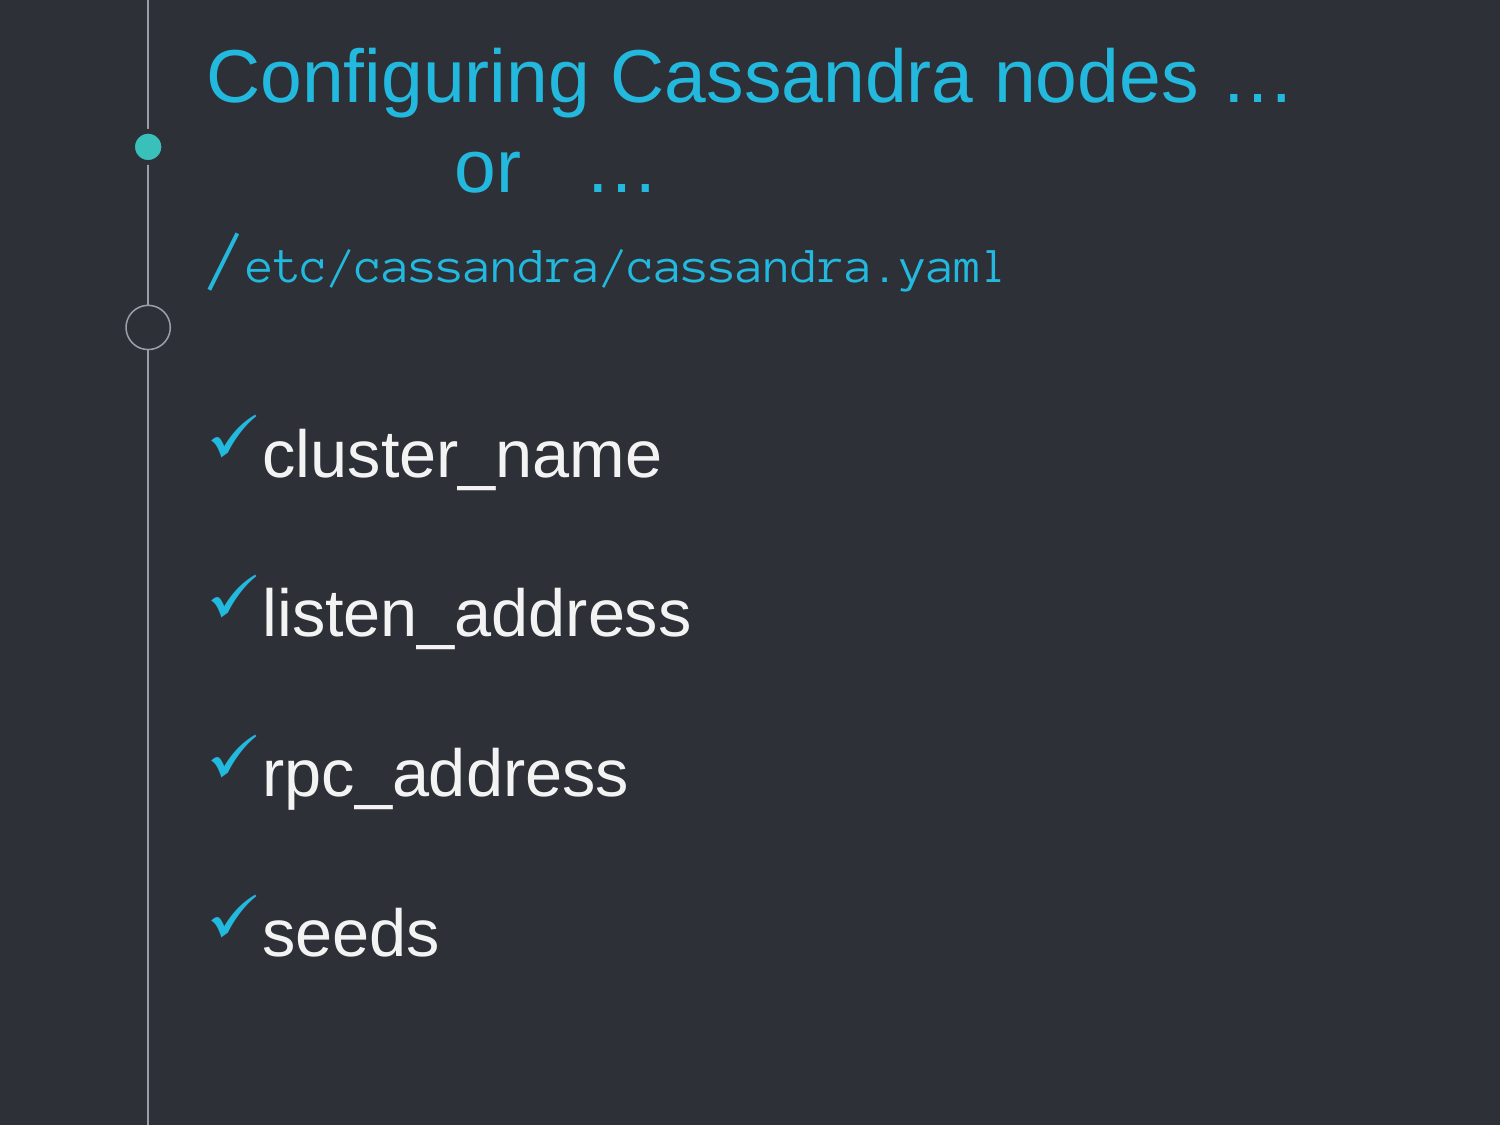

# Configuring Cassandra nodes … or   …   /etc/cassandra/cassandra.yaml
cluster_name

listen_address

rpc_address

seeds